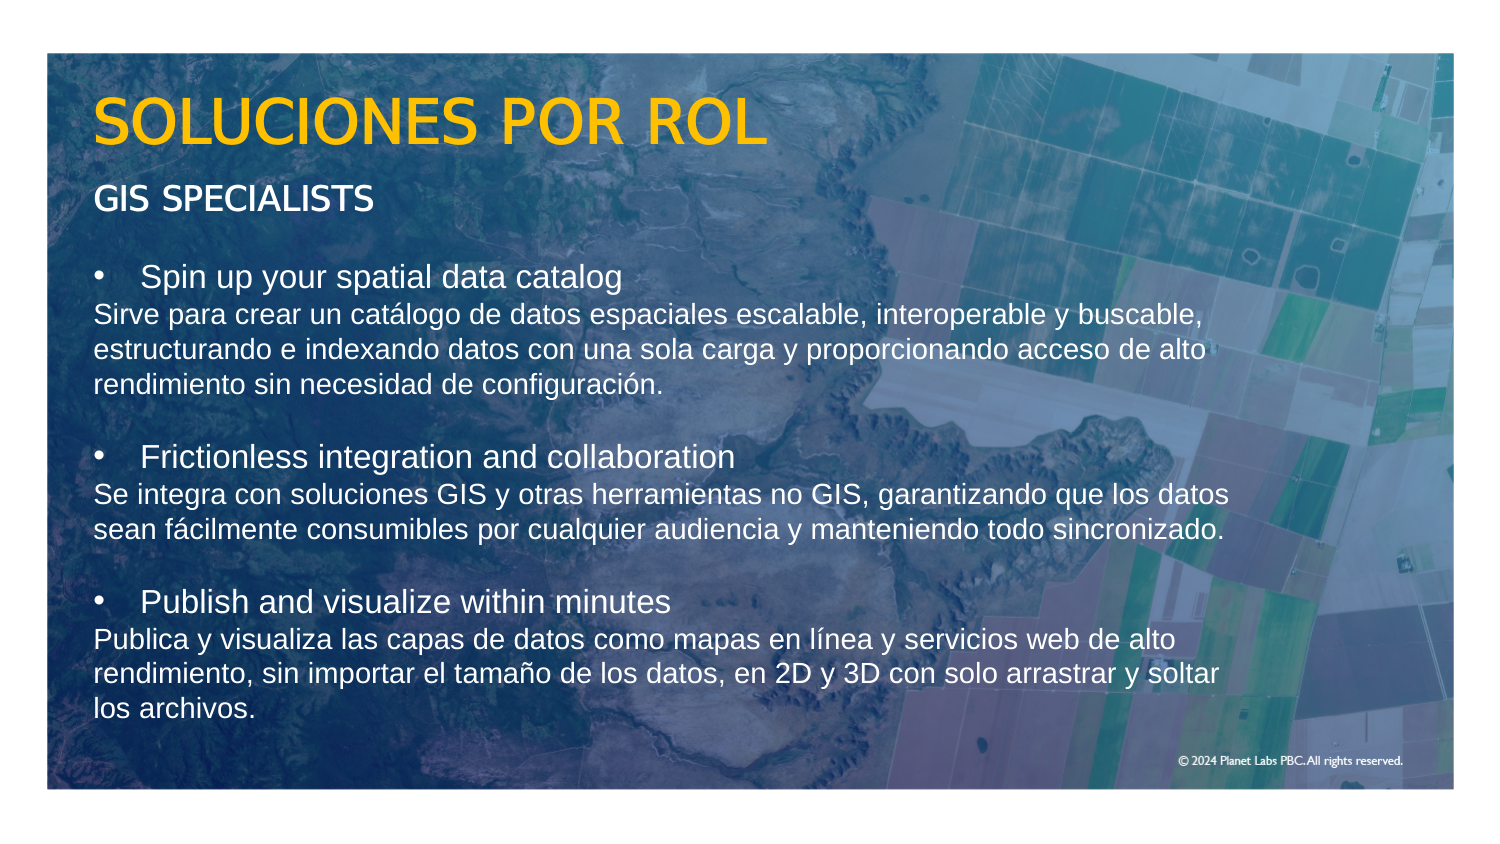

SOLUCIONES POR ROL
GIS SPECIALISTS
Spin up your spatial data catalog
Sirve para crear un catálogo de datos espaciales escalable, interoperable y buscable, estructurando e indexando datos con una sola carga y proporcionando acceso de alto rendimiento sin necesidad de configuración.

Frictionless integration and collaboration
Se integra con soluciones GIS y otras herramientas no GIS, garantizando que los datos sean fácilmente consumibles por cualquier audiencia y manteniendo todo sincronizado.

Publish and visualize within minutes
Publica y visualiza las capas de datos como mapas en línea y servicios web de alto rendimiento, sin importar el tamaño de los datos, en 2D y 3D con solo arrastrar y soltar los archivos.